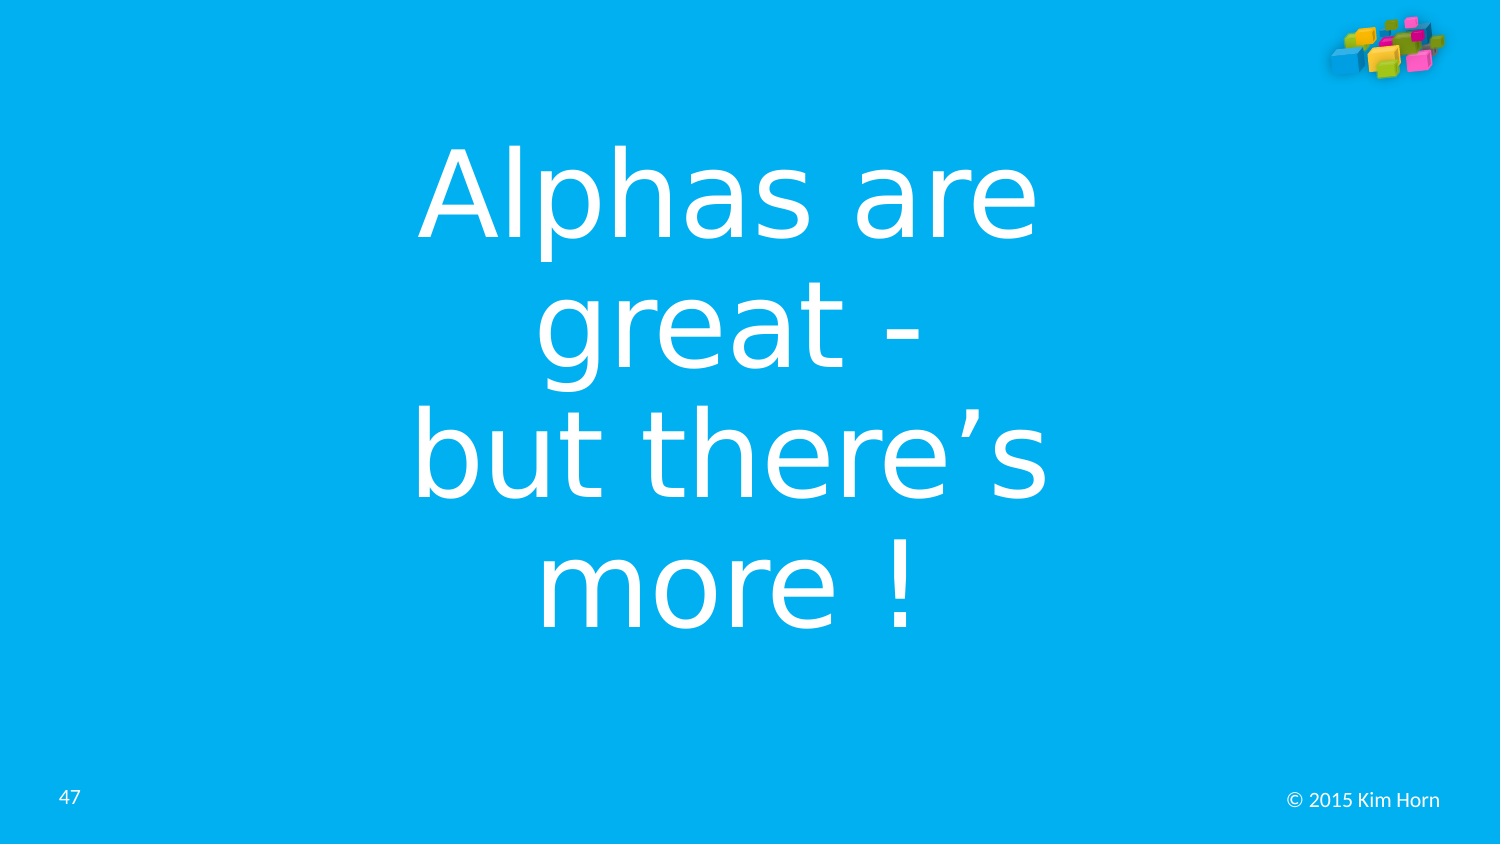

# Alphas are great - but there’s more !